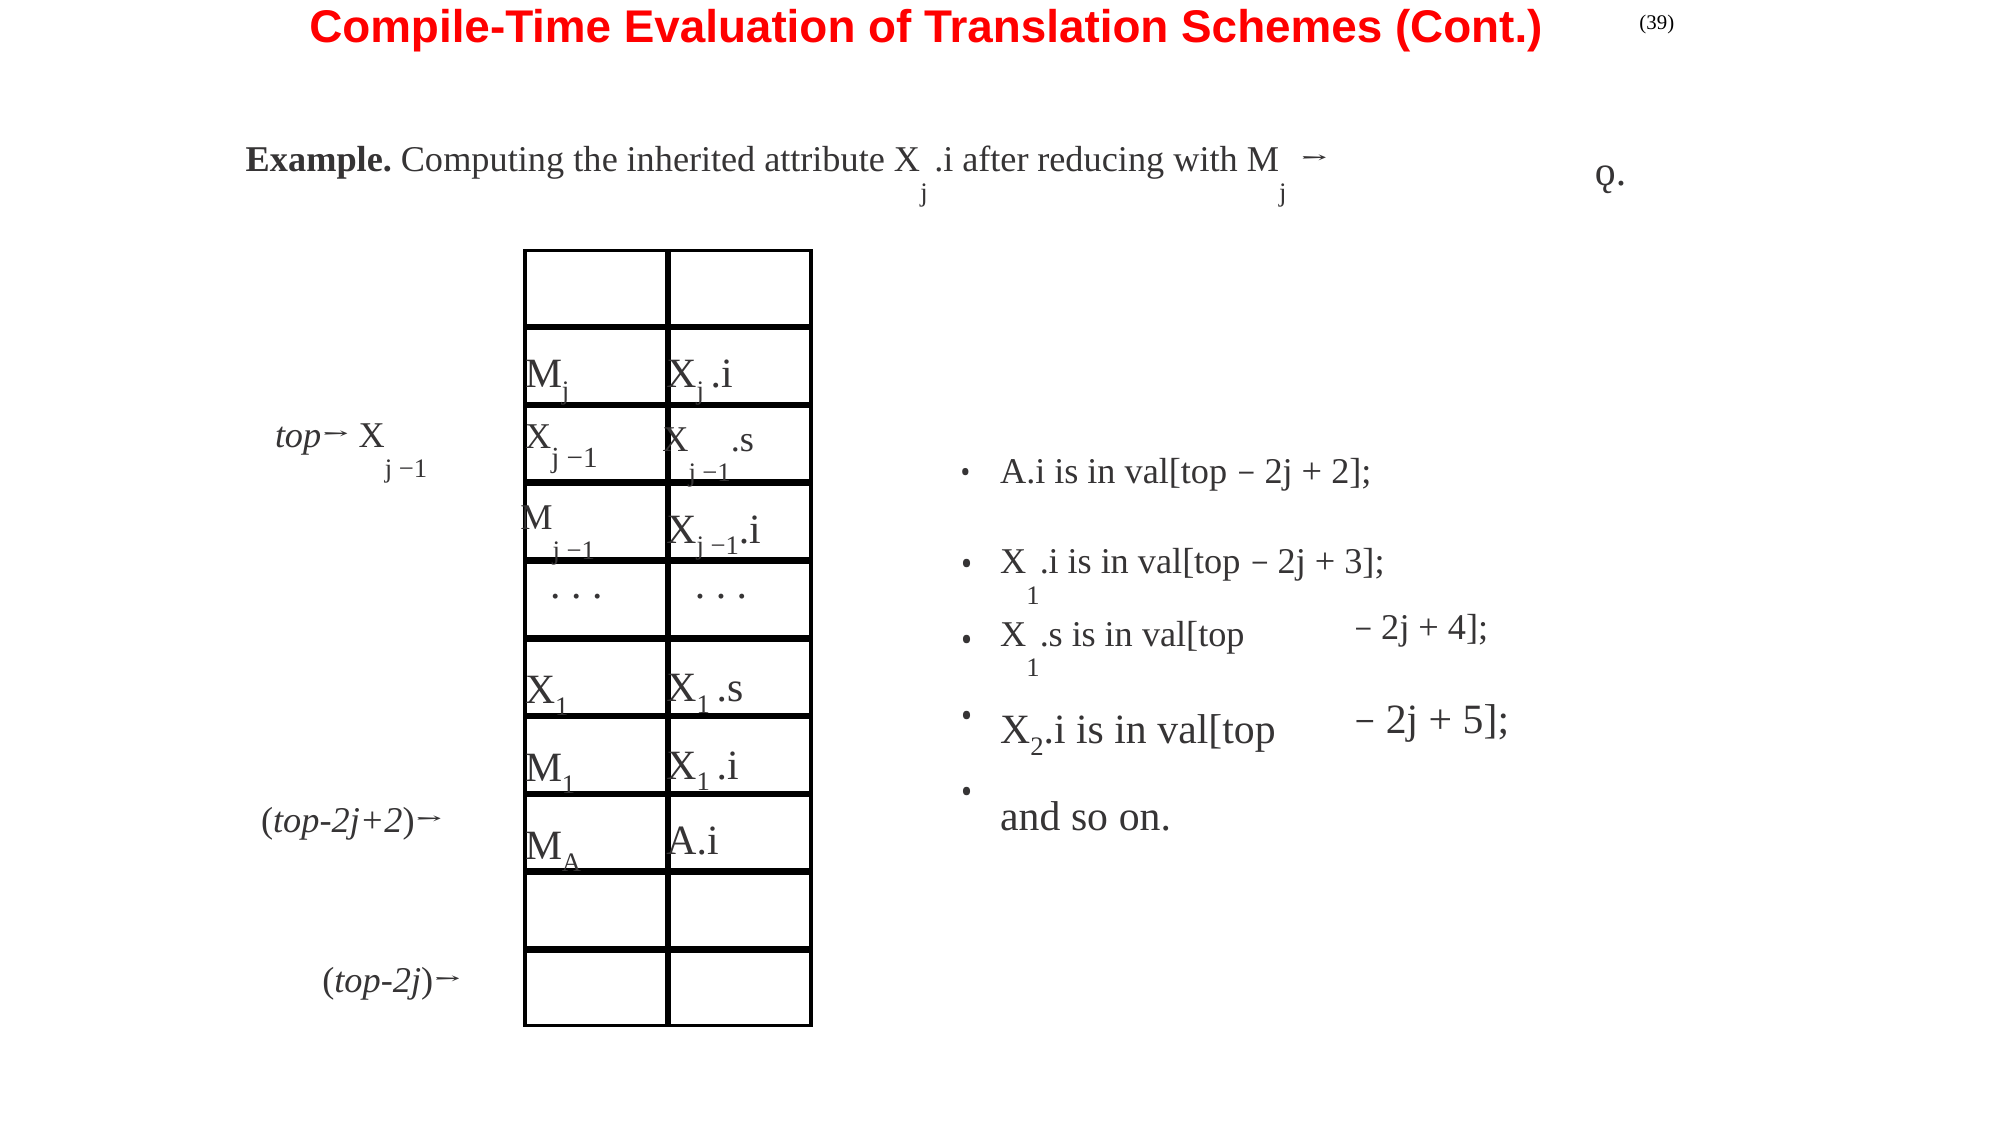

Compile-Time Evaluation of Translation Schemes (Cont.)
(39)
Example. Computing the inherited attribute Xj .i after reducing with Mj  →
ǫ.

Mj

Xj .i

Xj −1

top→ Xj −1
Xj −1.s
A.i is in val[top − 2j + 2];
X1.i is in val[top − 2j + 3];
•
•
•
•
•

Xj −1.i

Mj −1
. . .
. . .

X1.s is in val[top
X2.i is in val[top
and so on.
− 2j + 4];
− 2j + 5];

X1

X1 .s

M1

X1 .i

MA

A.i

(top-2j+2)→

(top-2j)→